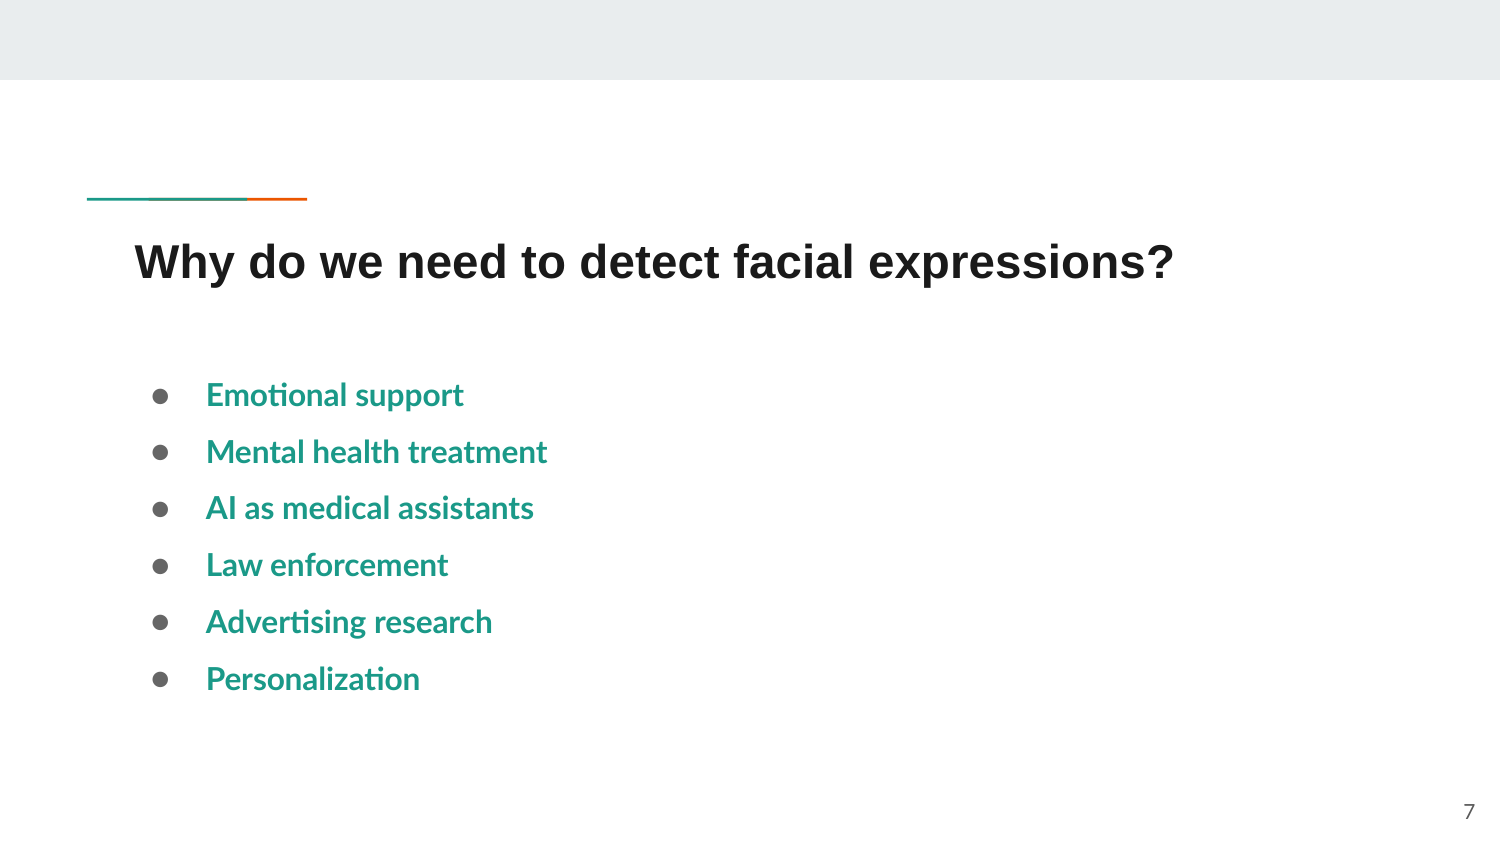

# Why do we need to detect facial expressions?
Emotional support
Mental health treatment
AI as medical assistants
Law enforcement
Advertising research
Personalization
7